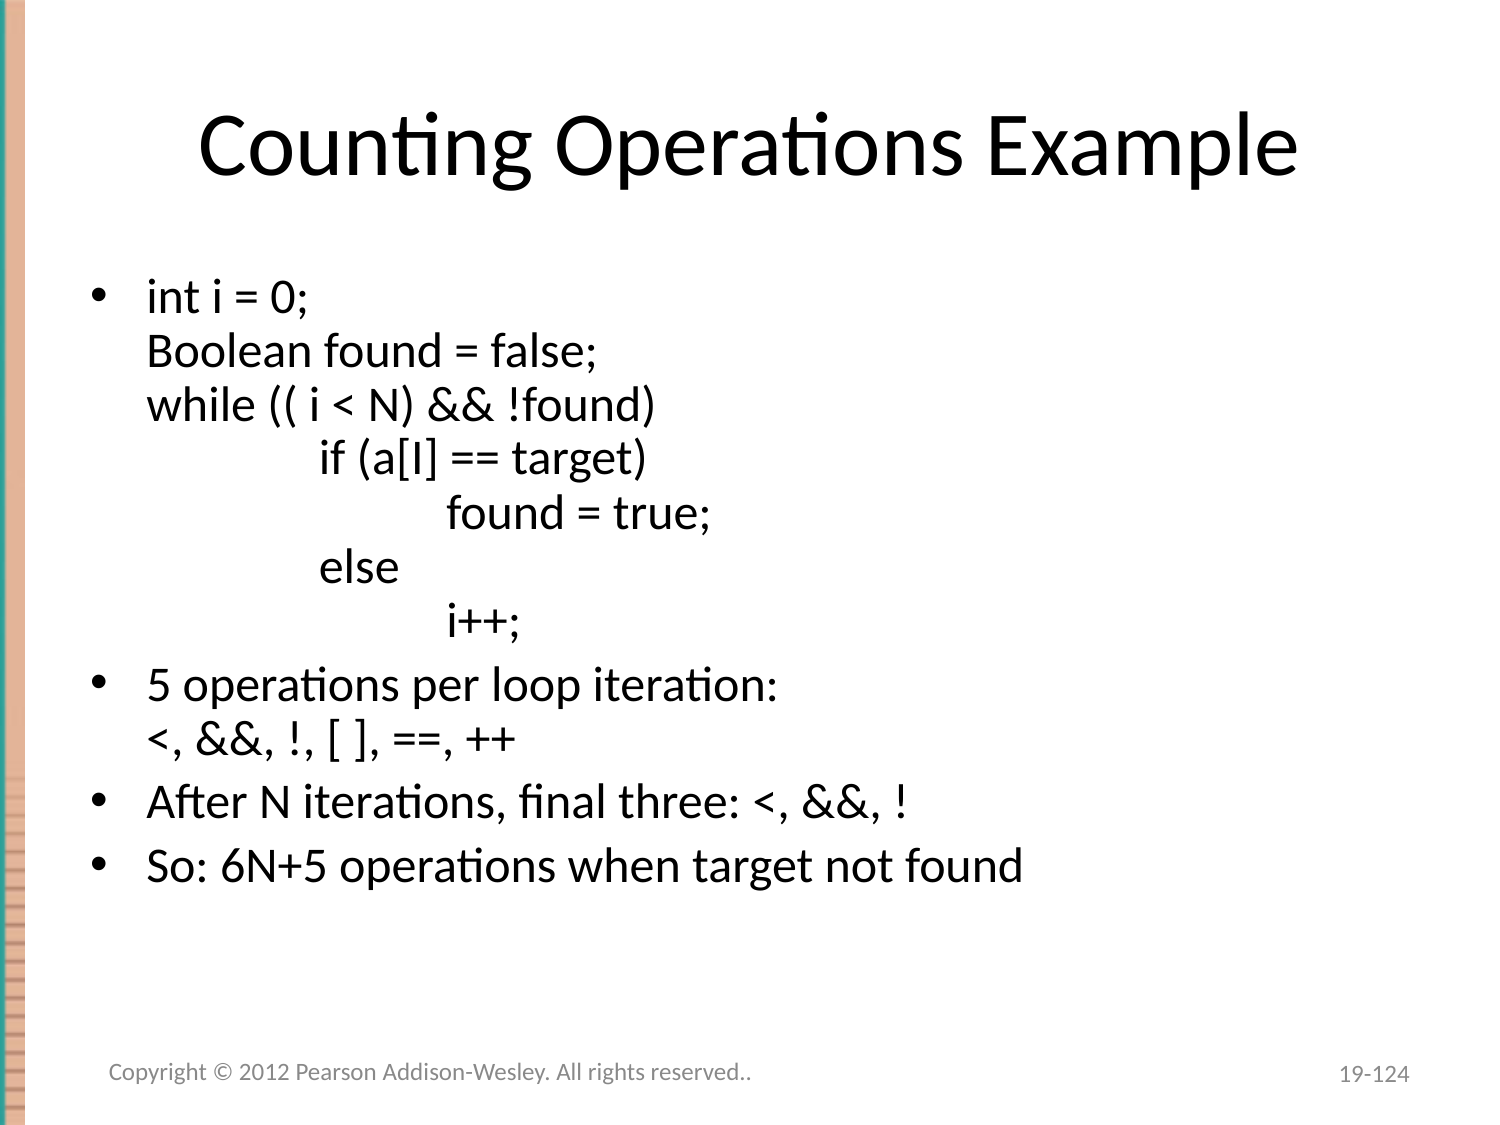

# Counting Operations Example
int i = 0;
Boolean found = false;
while (( i < N) && !found)
	  if (a[I] == target)
		found = true;
	  else
		i++;
5 operations per loop iteration:
<, &&, !, [ ], ==, ++
After N iterations, final three: <, &&, !
So: 6N+5 operations when target not found
Copyright © 2012 Pearson Addison-Wesley. All rights reserved..
19-124